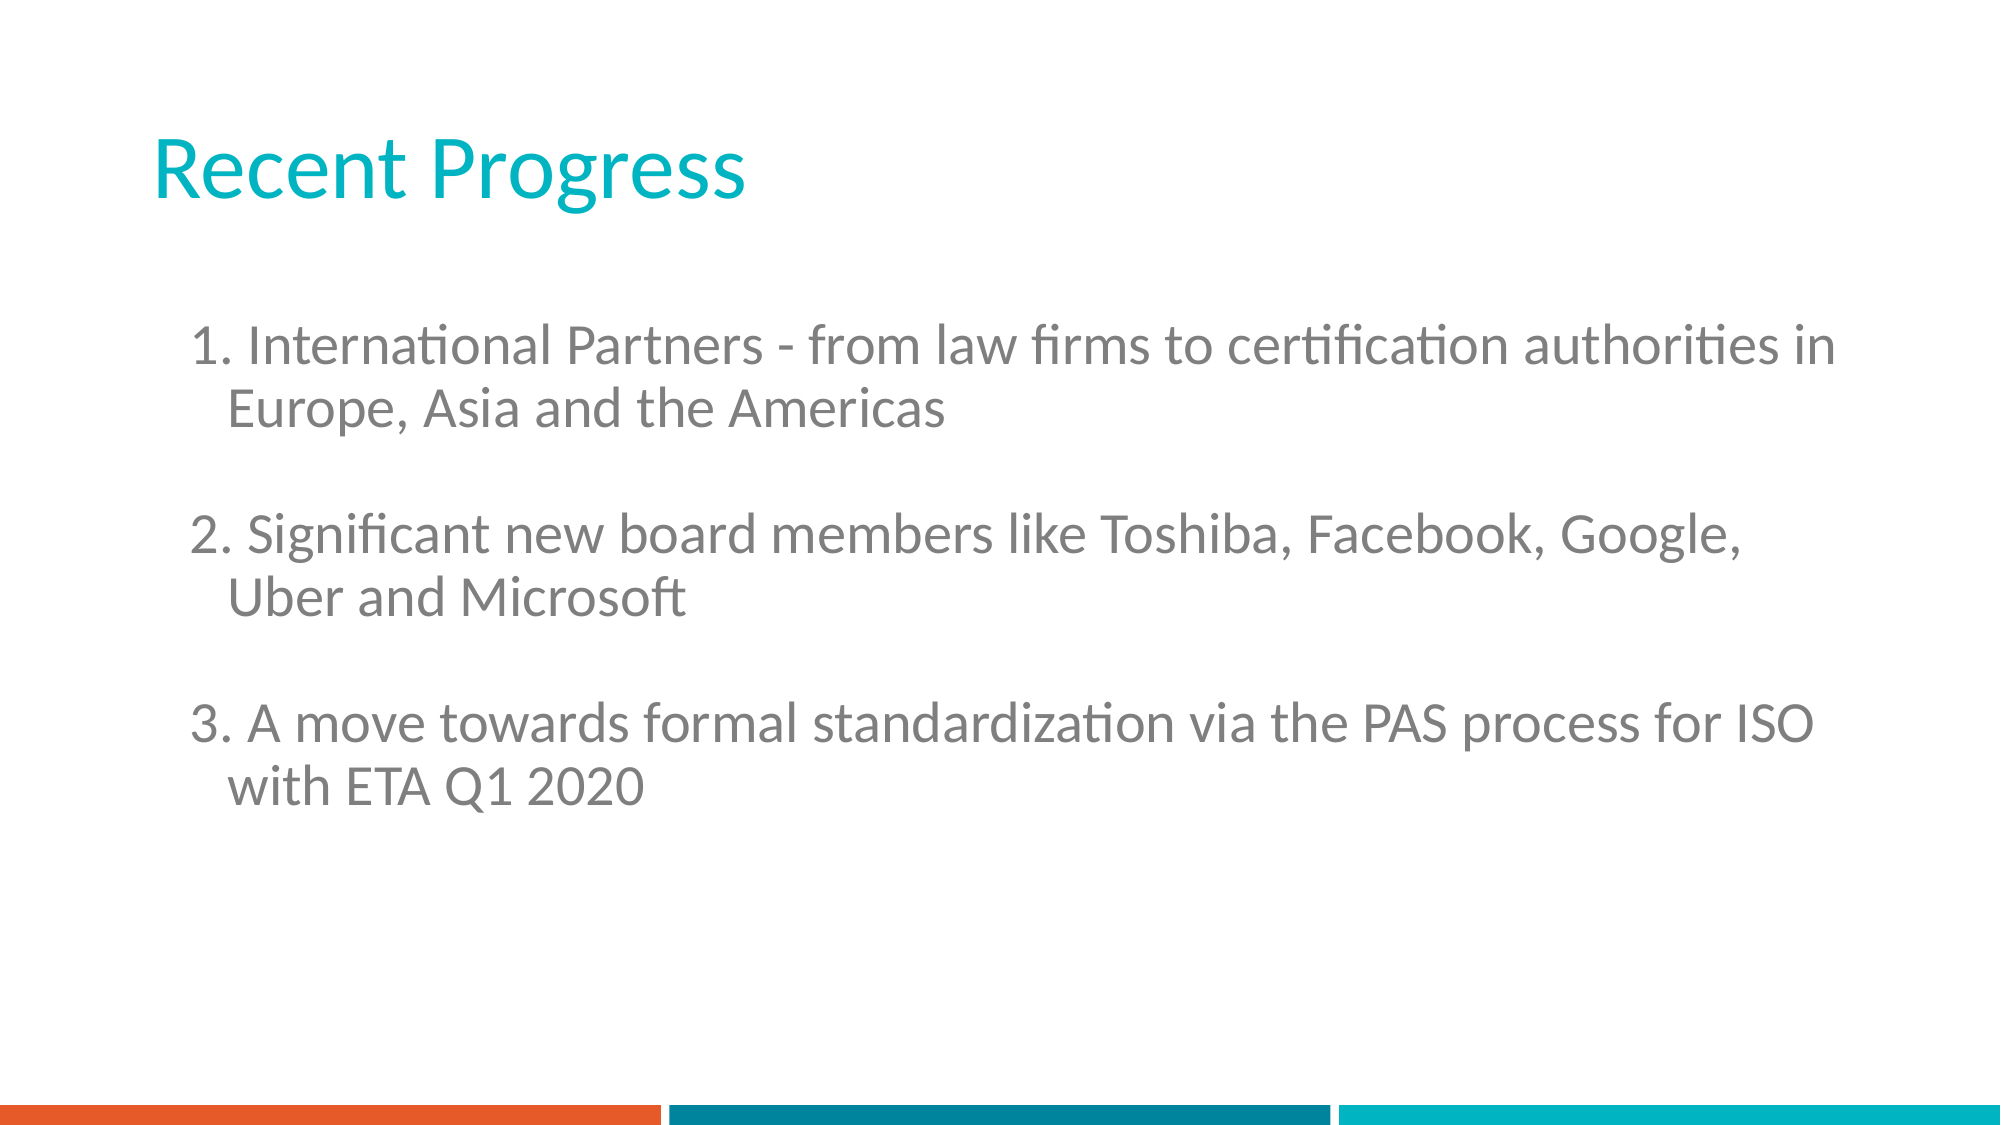

# Recent Progress
 International Partners - from law firms to certification authorities in Europe, Asia and the Americas

 Significant new board members like Toshiba, Facebook, Google, Uber and Microsoft

 A move towards formal standardization via the PAS process for ISO with ETA Q1 2020